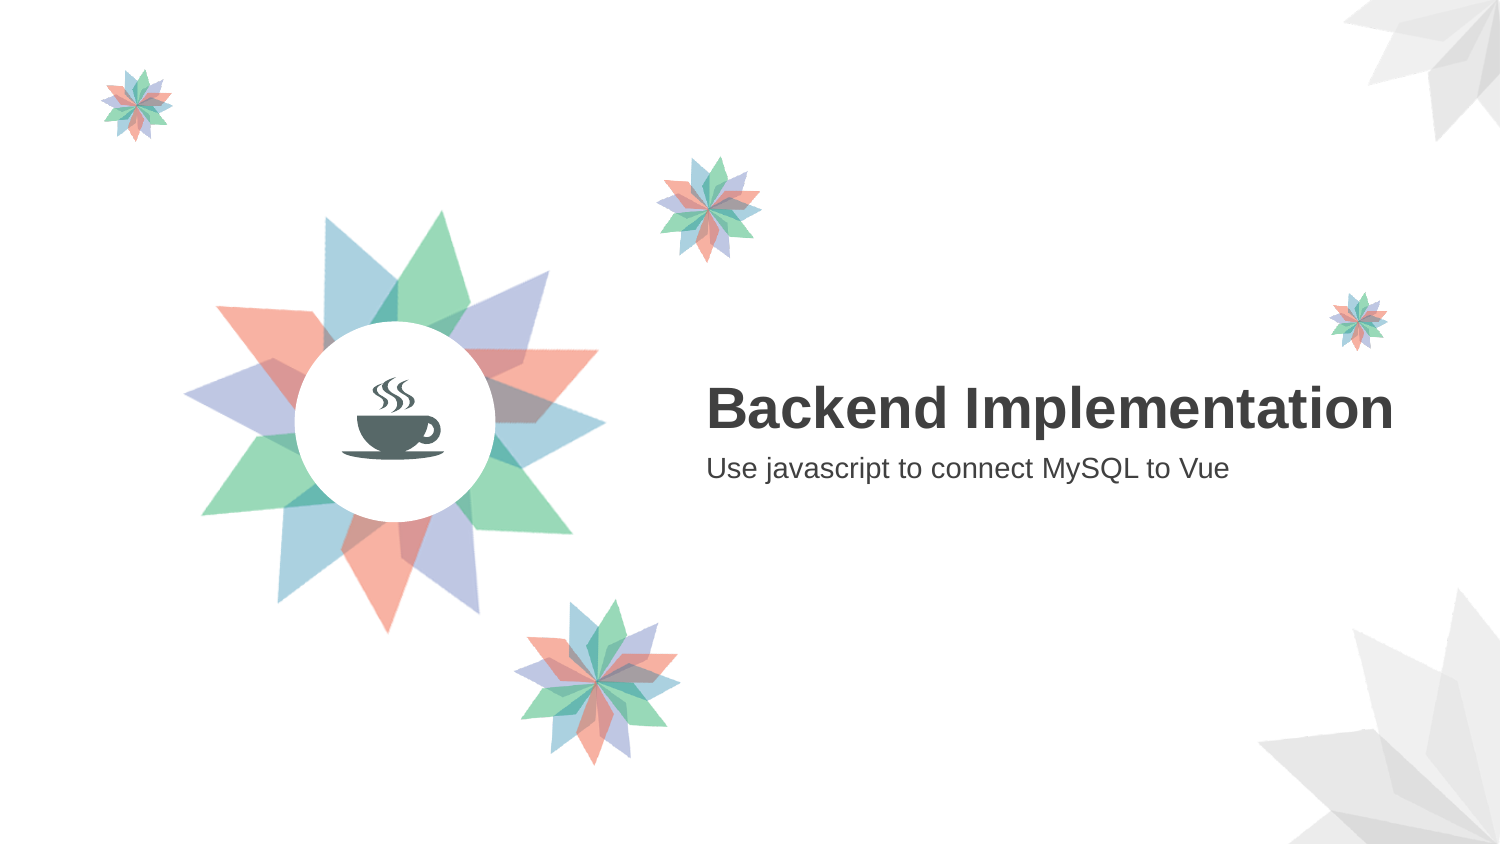

Backend Implementation

Use javascript to connect MySQL to Vue